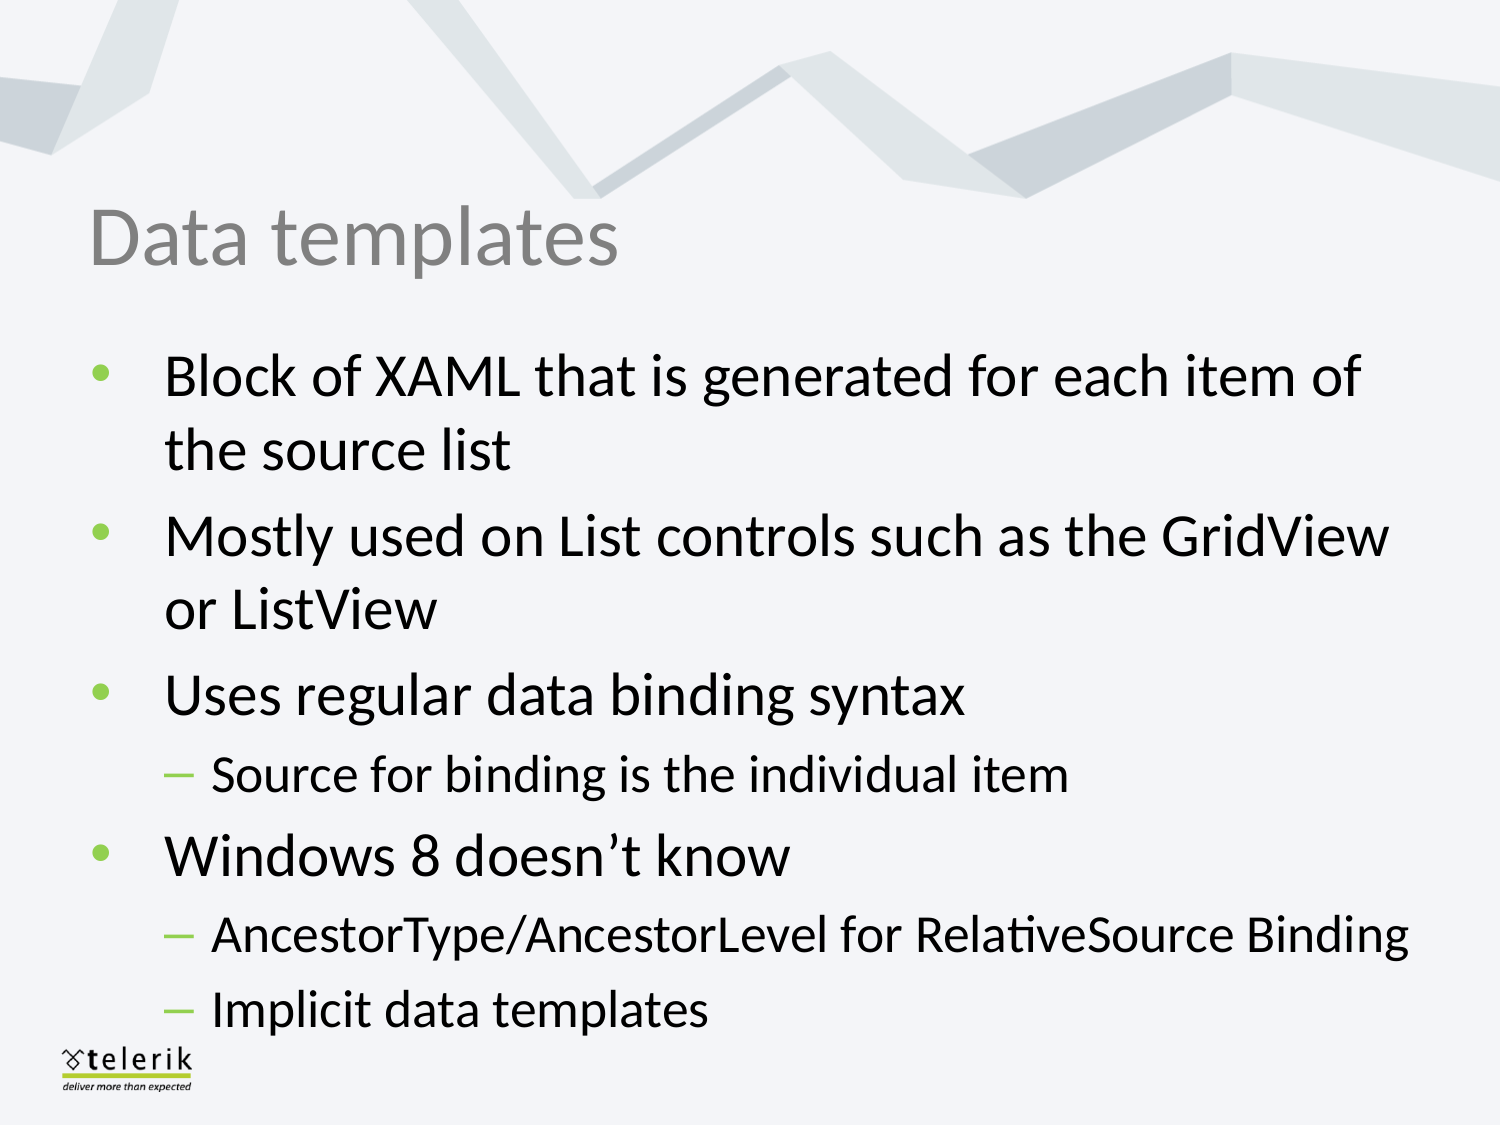

# Data templates
Block of XAML that is generated for each item of the source list
Mostly used on List controls such as the GridView or ListView
Uses regular data binding syntax
Source for binding is the individual item
Windows 8 doesn’t know
AncestorType/AncestorLevel for RelativeSource Binding
Implicit data templates